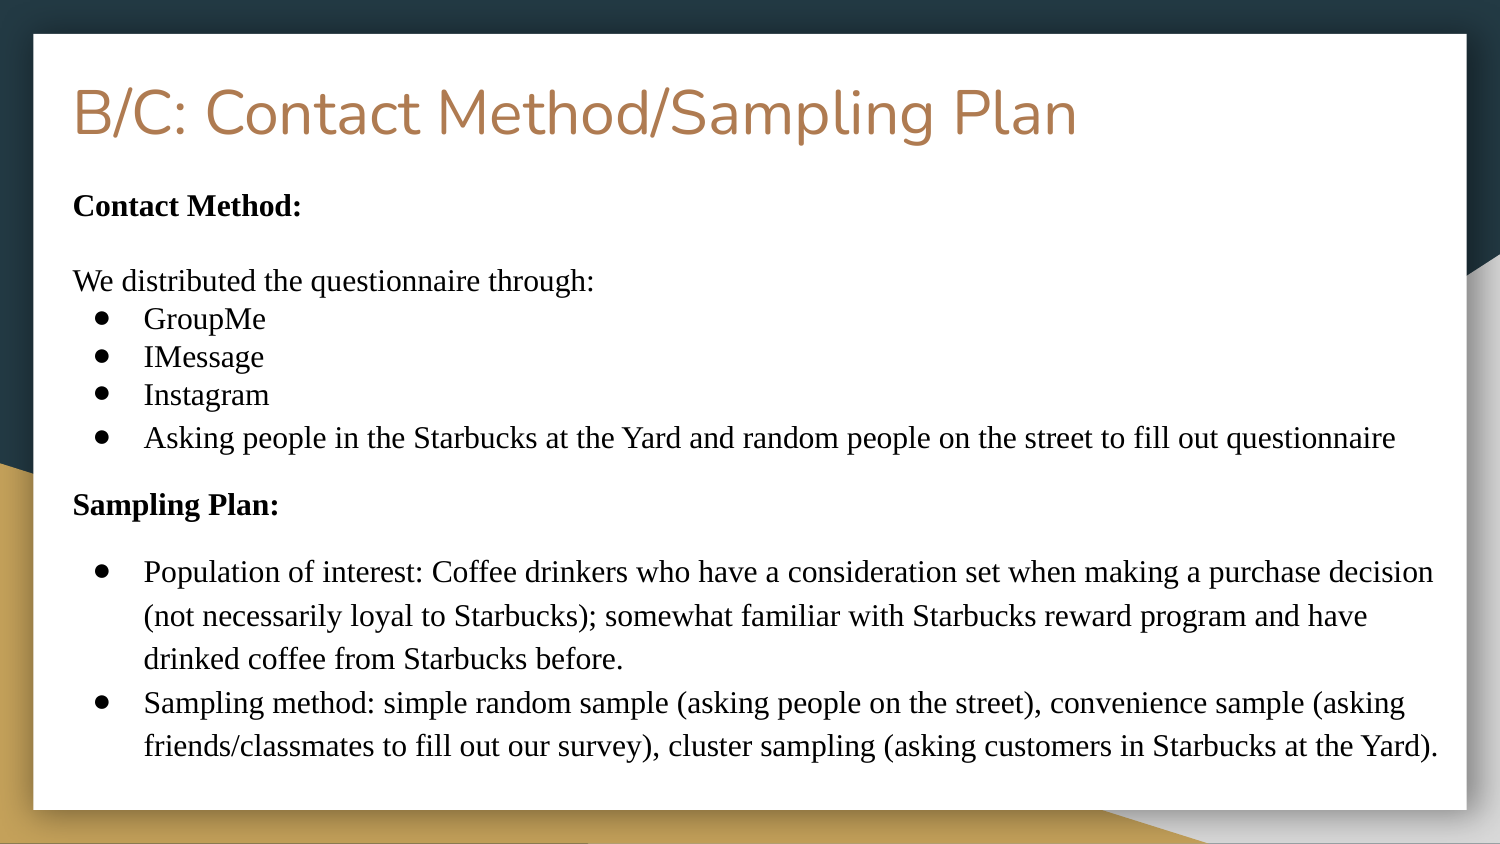

# B/C: Contact Method/Sampling Plan
Contact Method:

We distributed the questionnaire through:
GroupMe
IMessage
Instagram
Asking people in the Starbucks at the Yard and random people on the street to fill out questionnaire
Sampling Plan:
Population of interest: Coffee drinkers who have a consideration set when making a purchase decision (not necessarily loyal to Starbucks); somewhat familiar with Starbucks reward program and have drinked coffee from Starbucks before.
Sampling method: simple random sample (asking people on the street), convenience sample (asking friends/classmates to fill out our survey), cluster sampling (asking customers in Starbucks at the Yard).